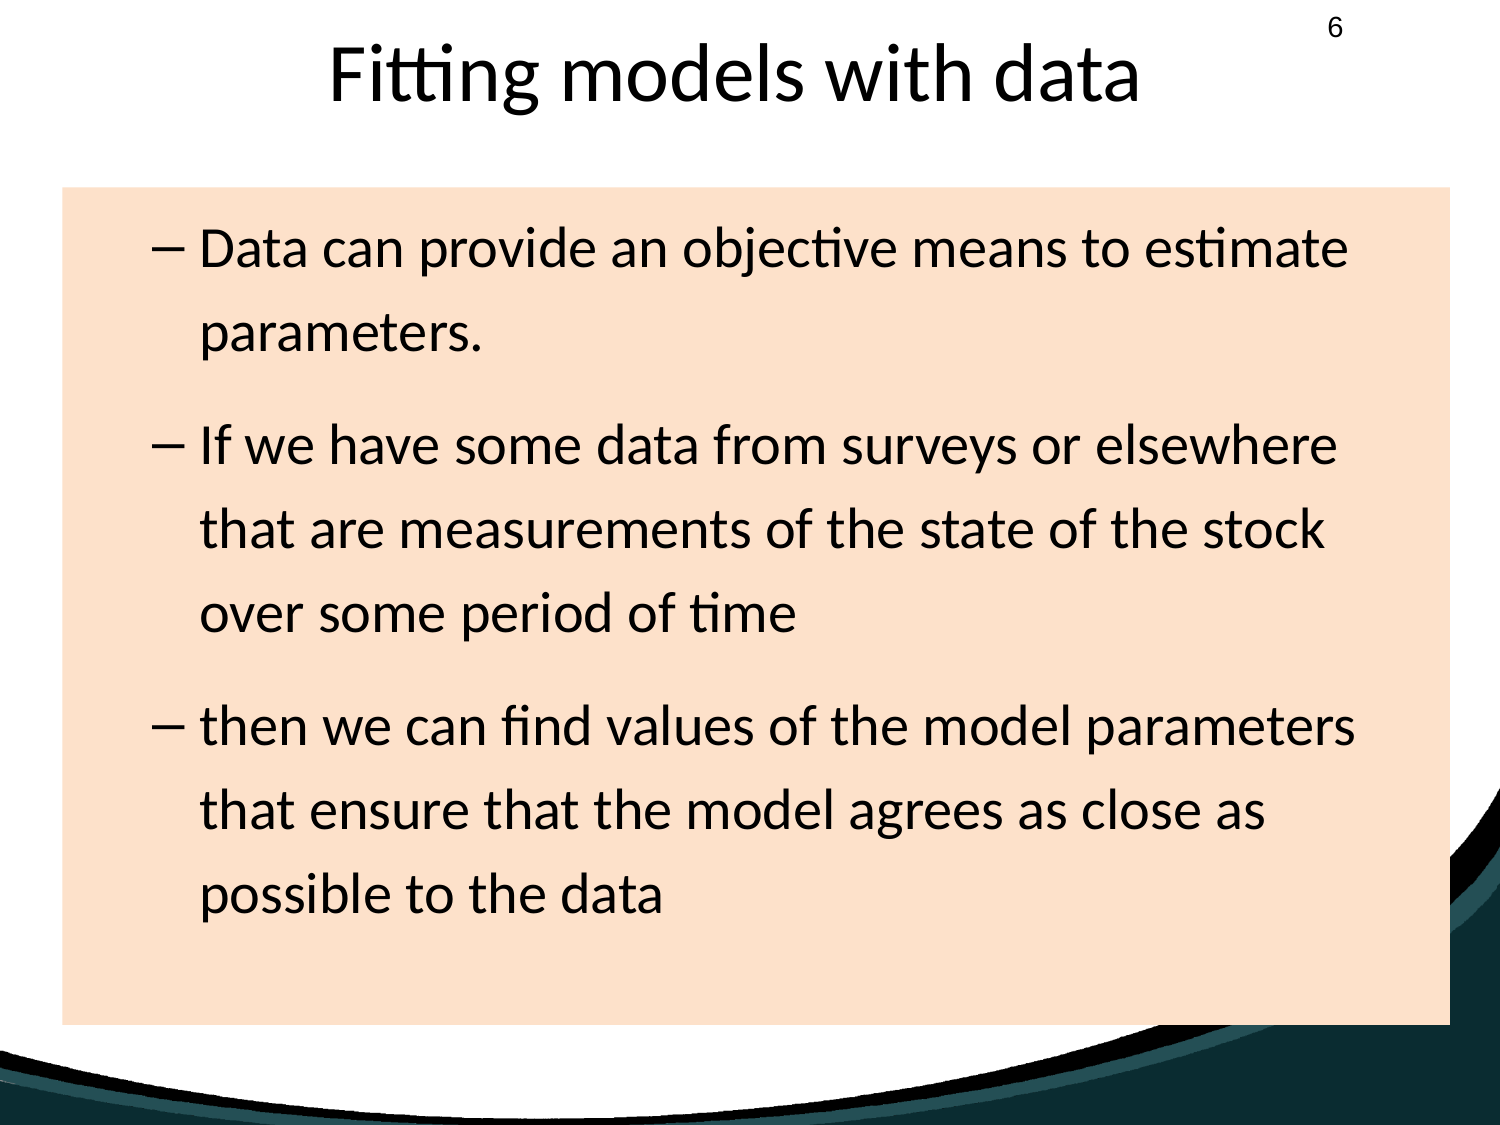

# Fitting models with data
Data can provide an objective means to estimate parameters.
If we have some data from surveys or elsewhere that are measurements of the state of the stock over some period of time
then we can find values of the model parameters that ensure that the model agrees as close as possible to the data